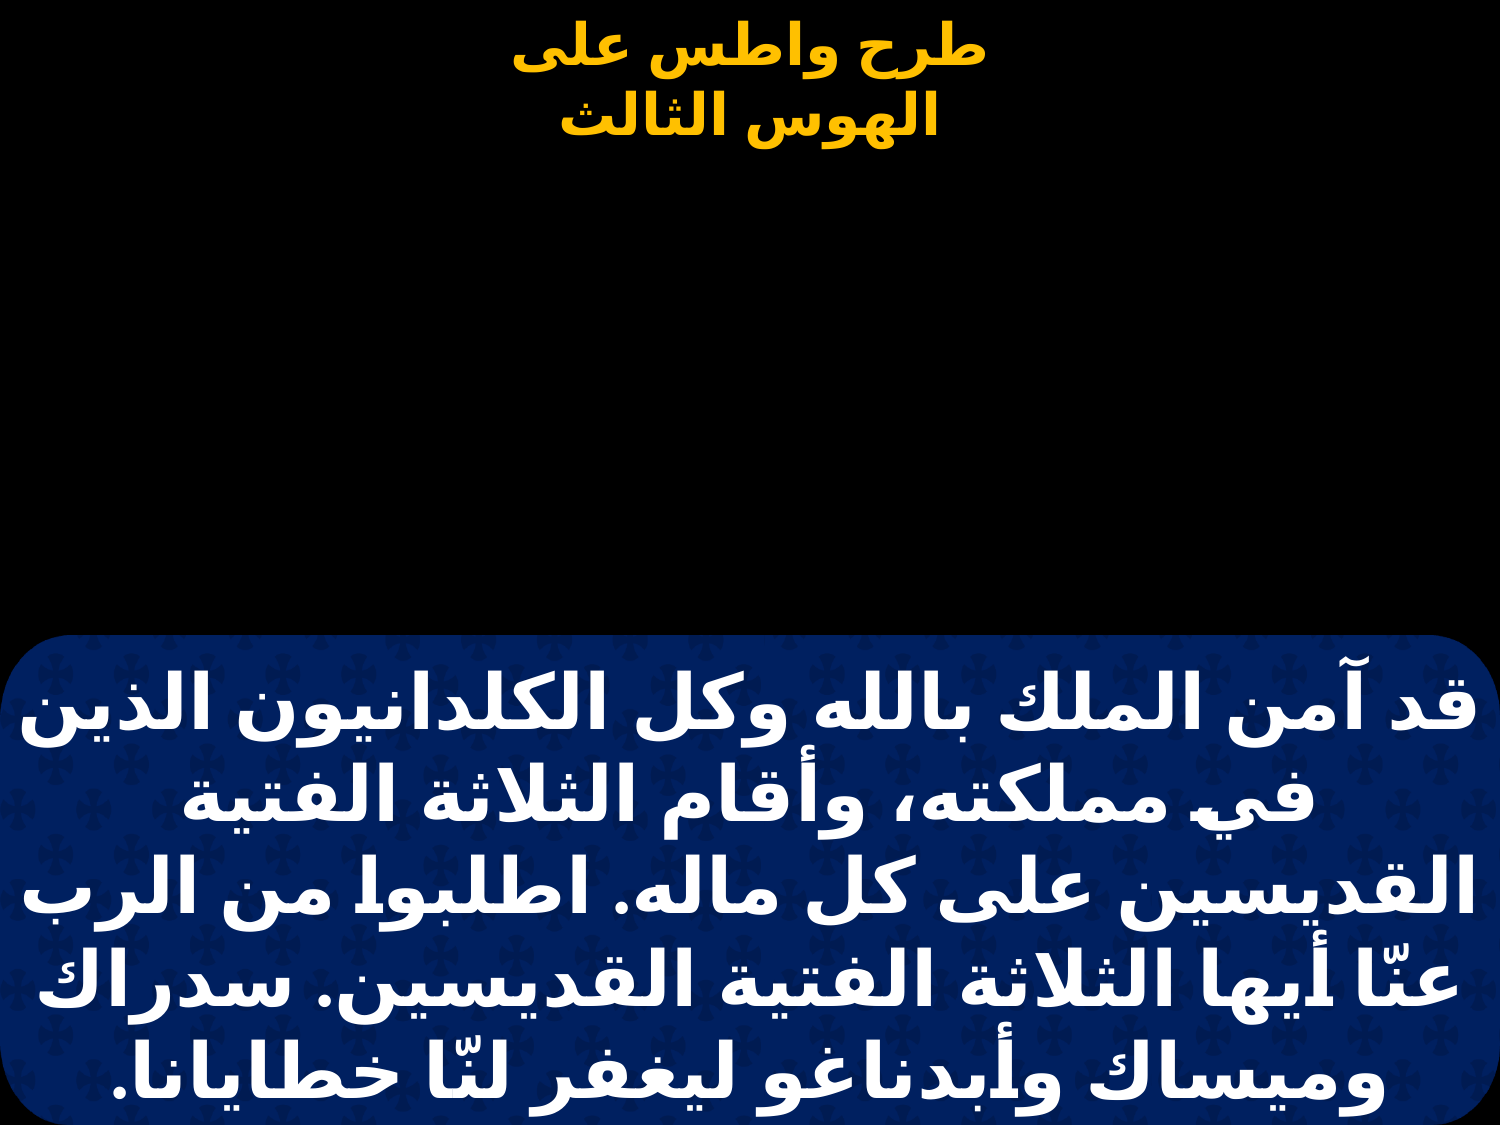

#
قد آمن الملك بالله وكل الكلدانيون الذين في مملكته، وأقام الثلاثة الفتية القديسين على كل ماله. اطلبوا من الرب عنّا أيها الثلاثة الفتية القديسين. سدراك وميساك وأبدناغو ليغفر لنّا خطايانا.